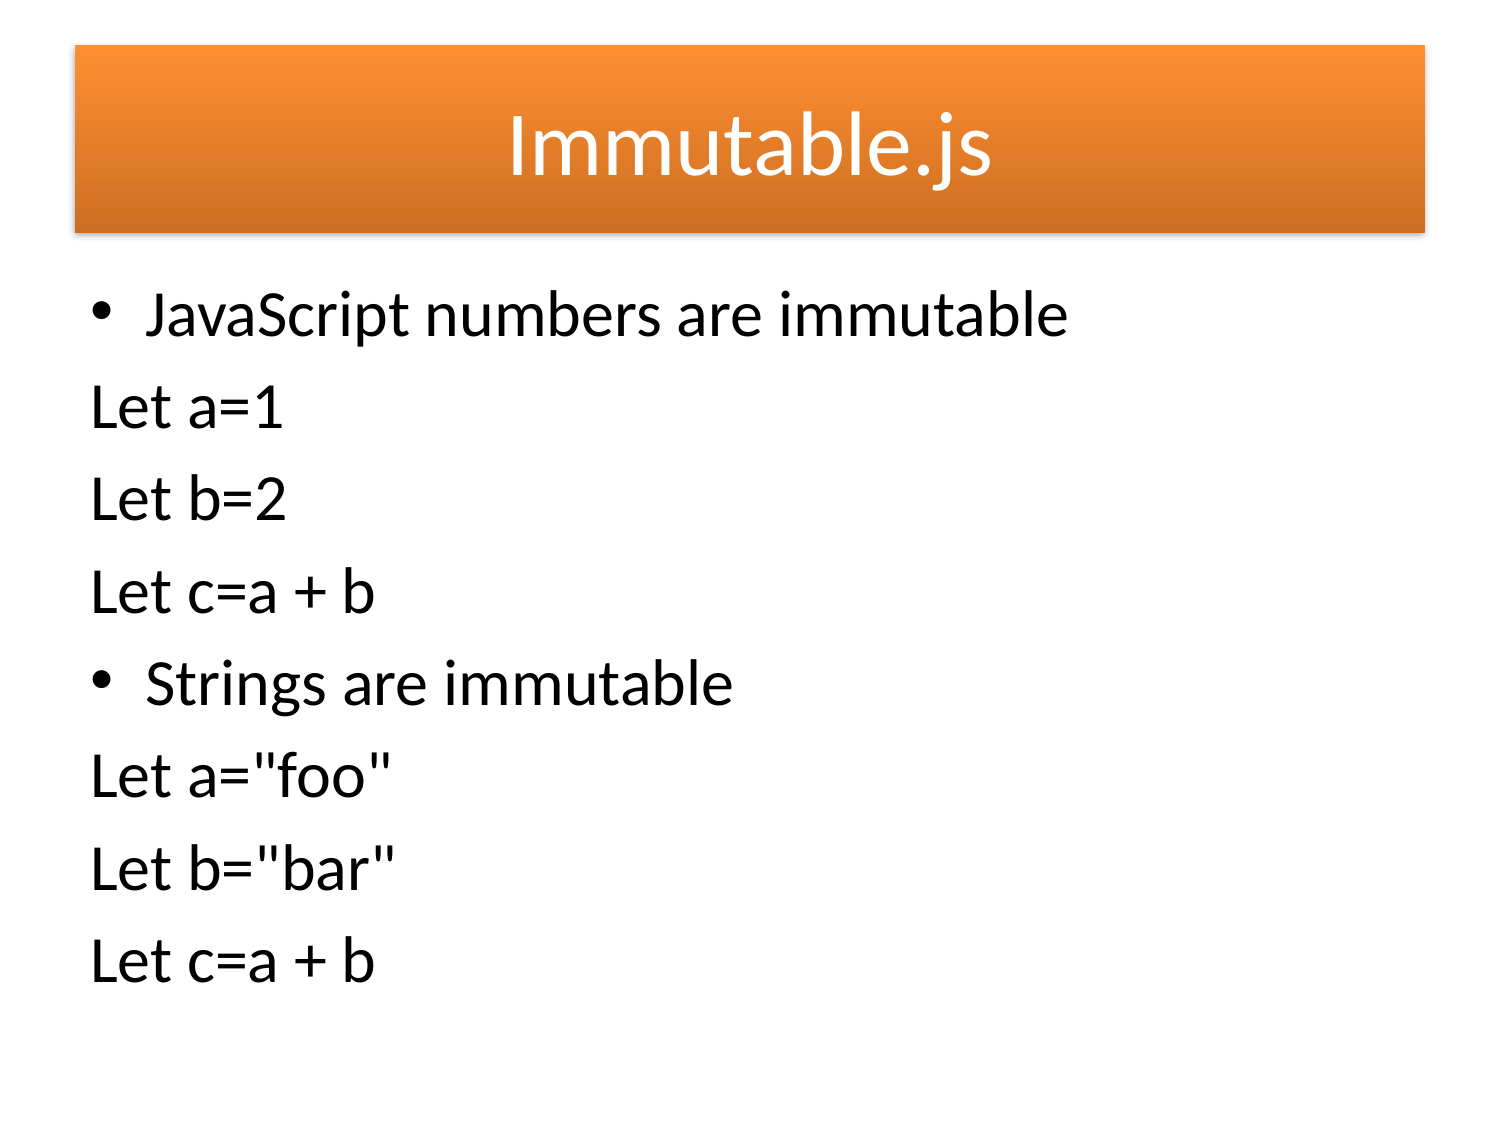

# Immutable.js
JavaScript numbers are immutable
Let a=1
Let b=2
Let c=a + b
Strings are immutable
Let a="foo"
Let b="bar"
Let c=a + b